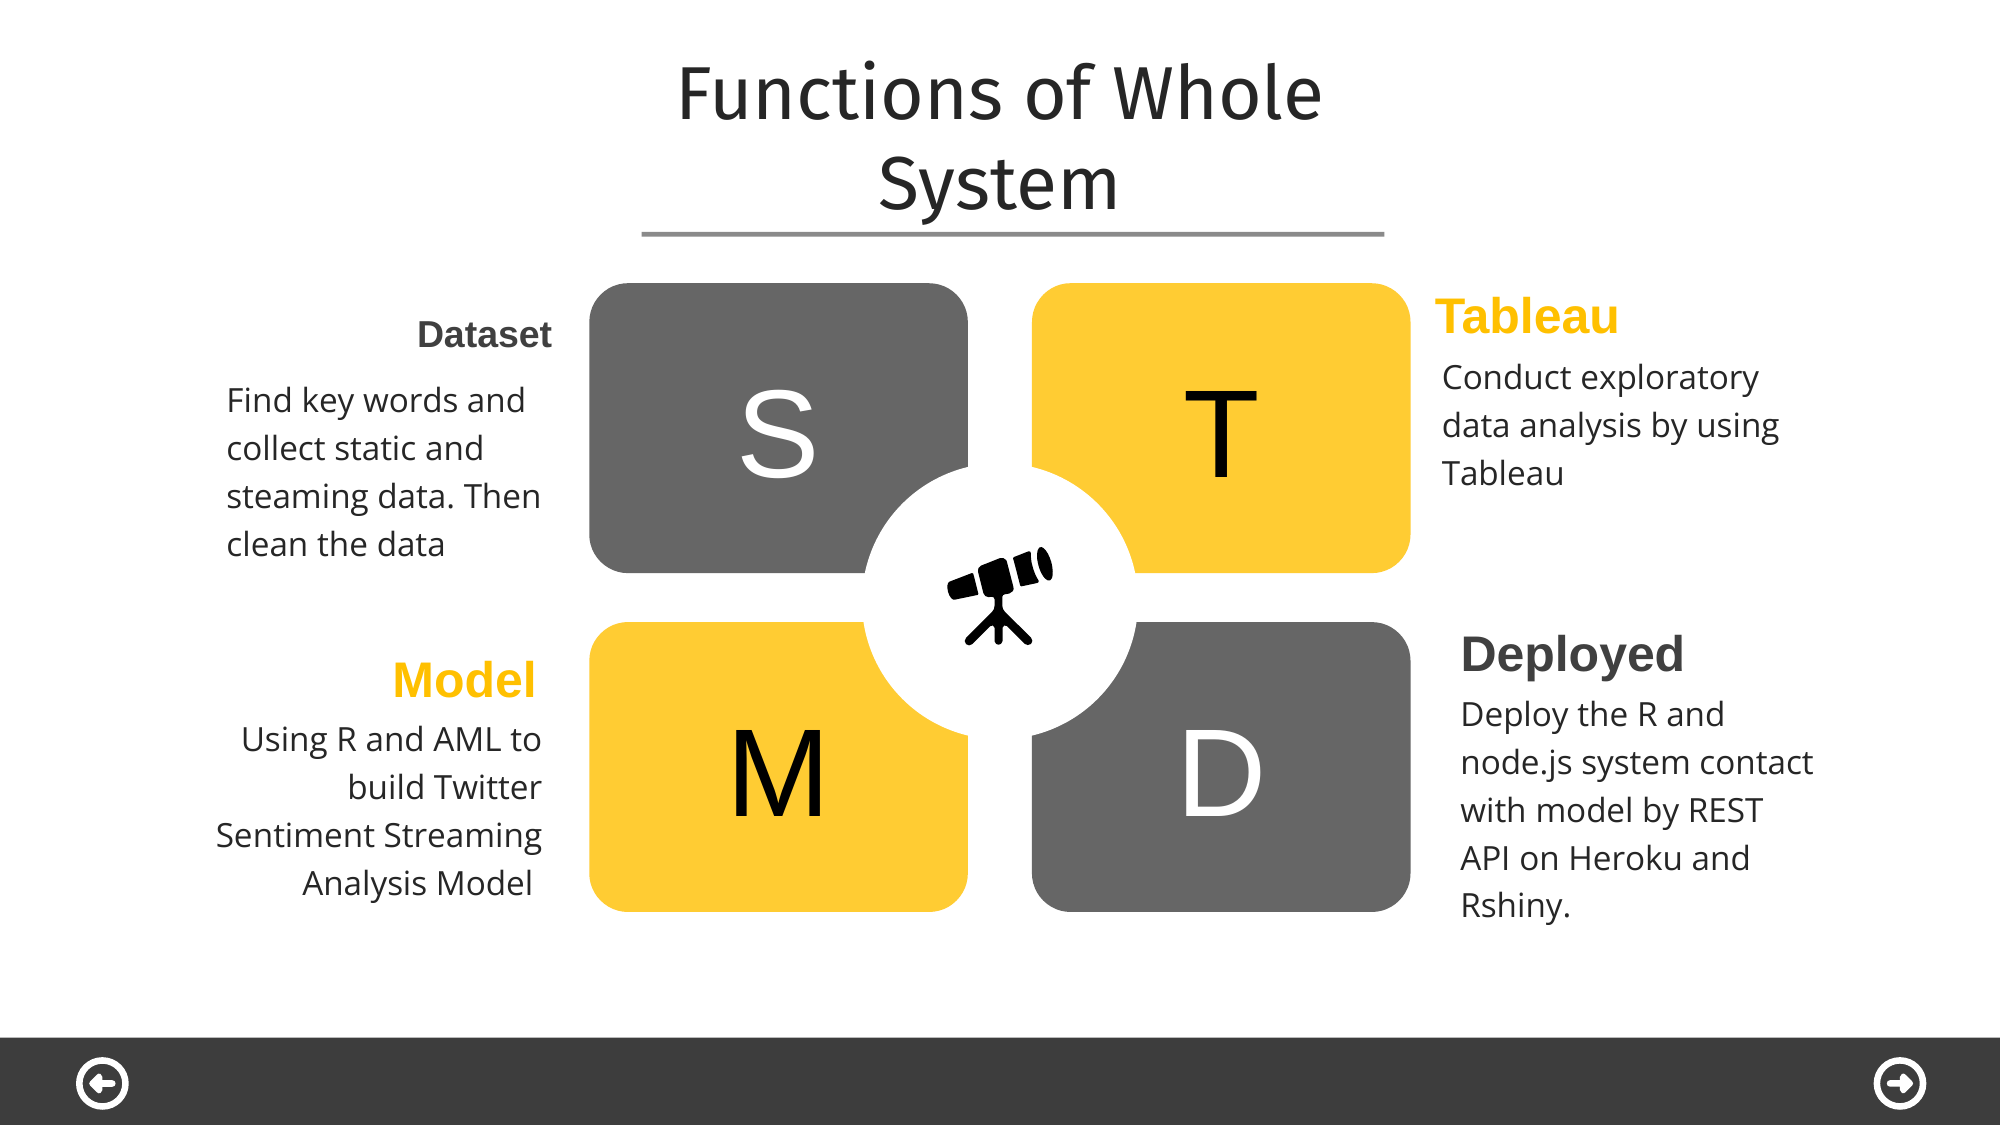

Functions of Whole System
Tableau

Dataset
Find key words and collect static and steaming data. Then clean the data
Conduct exploratory data analysis by using Tableau
S
T

Deployed
Deploy the R and node.js system contact with model by REST API on Heroku and Rshiny.

Model
Using R and AML to build Twitter Sentiment Streaming Analysis Model
M
D